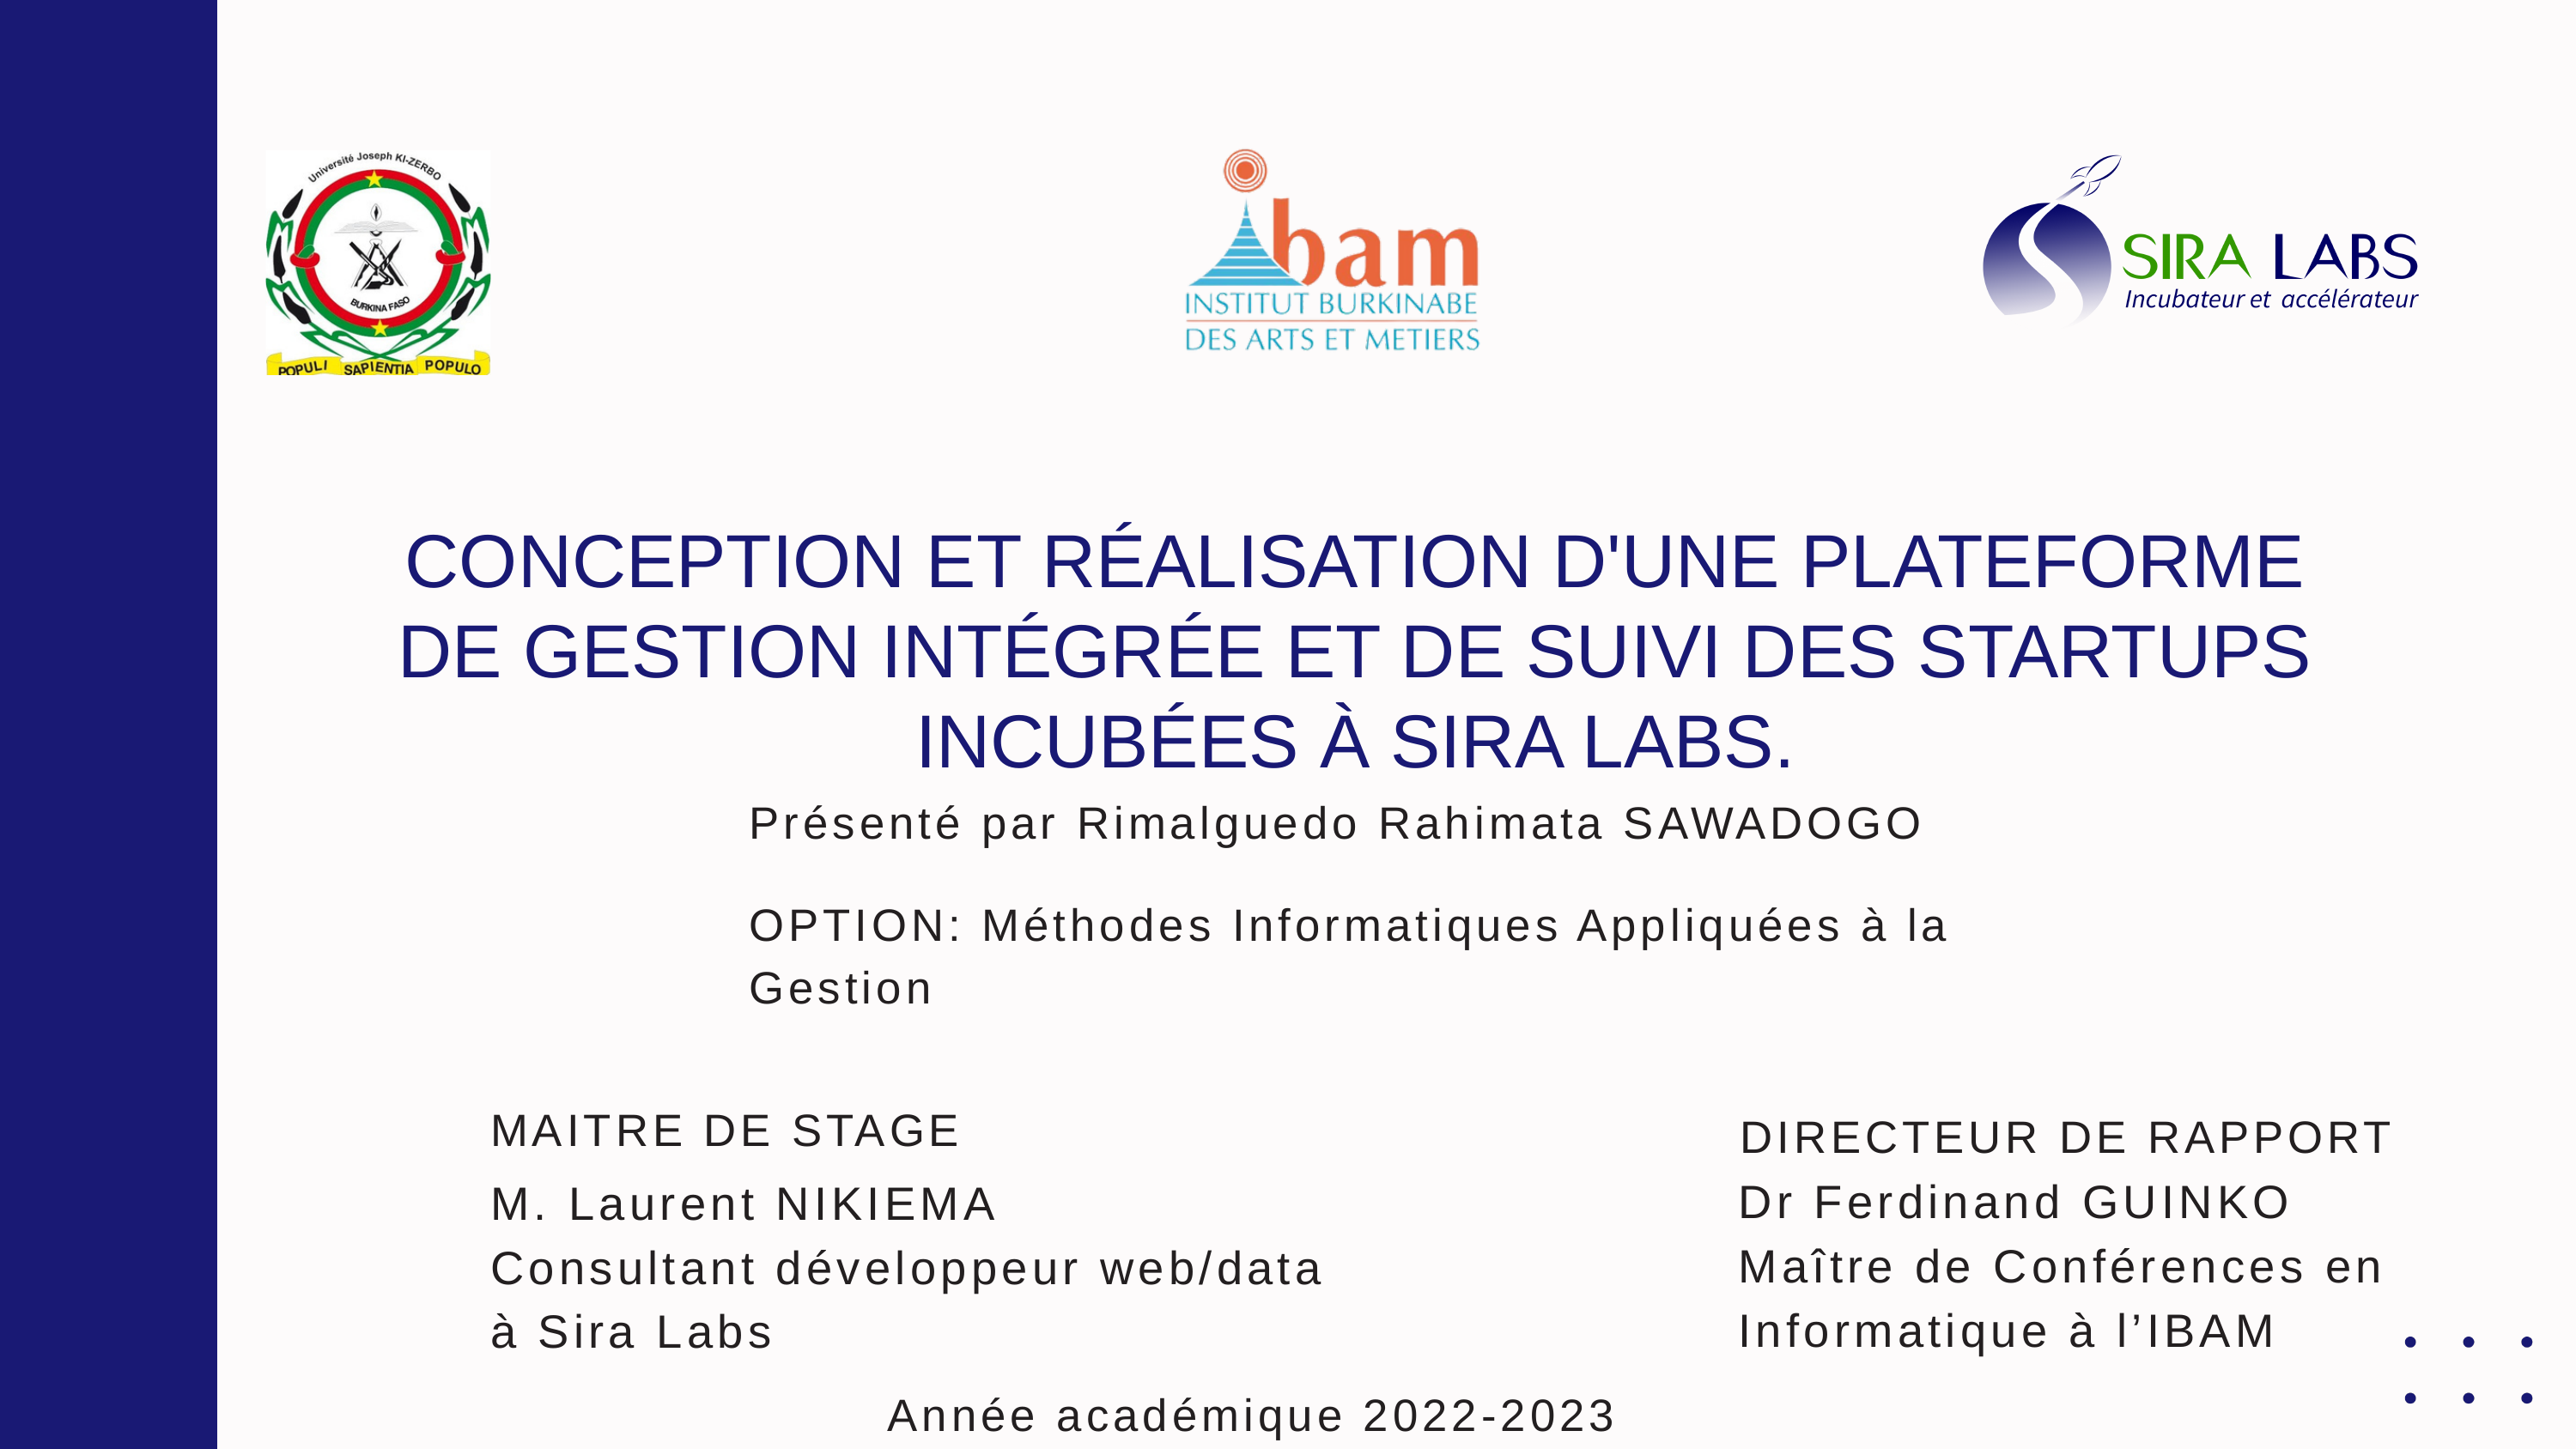

CONCEPTION ET RÉALISATION D'UNE PLATEFORME DE GESTION INTÉGRÉE ET DE SUIVI DES STARTUPS INCUBÉES À SIRA LABS.

Présenté par Rimalguedo Rahimata SAWADOGO
OPTION: Méthodes Informatiques Appliquées à la Gestion
MAITRE DE STAGE
DIRECTEUR DE RAPPORT
Dr Ferdinand GUINKO
Maître de Conférences en
Informatique à l’IBAM

M. Laurent NIKIEMA
Consultant développeur web/data
à Sira Labs

Année académique 2022-2023